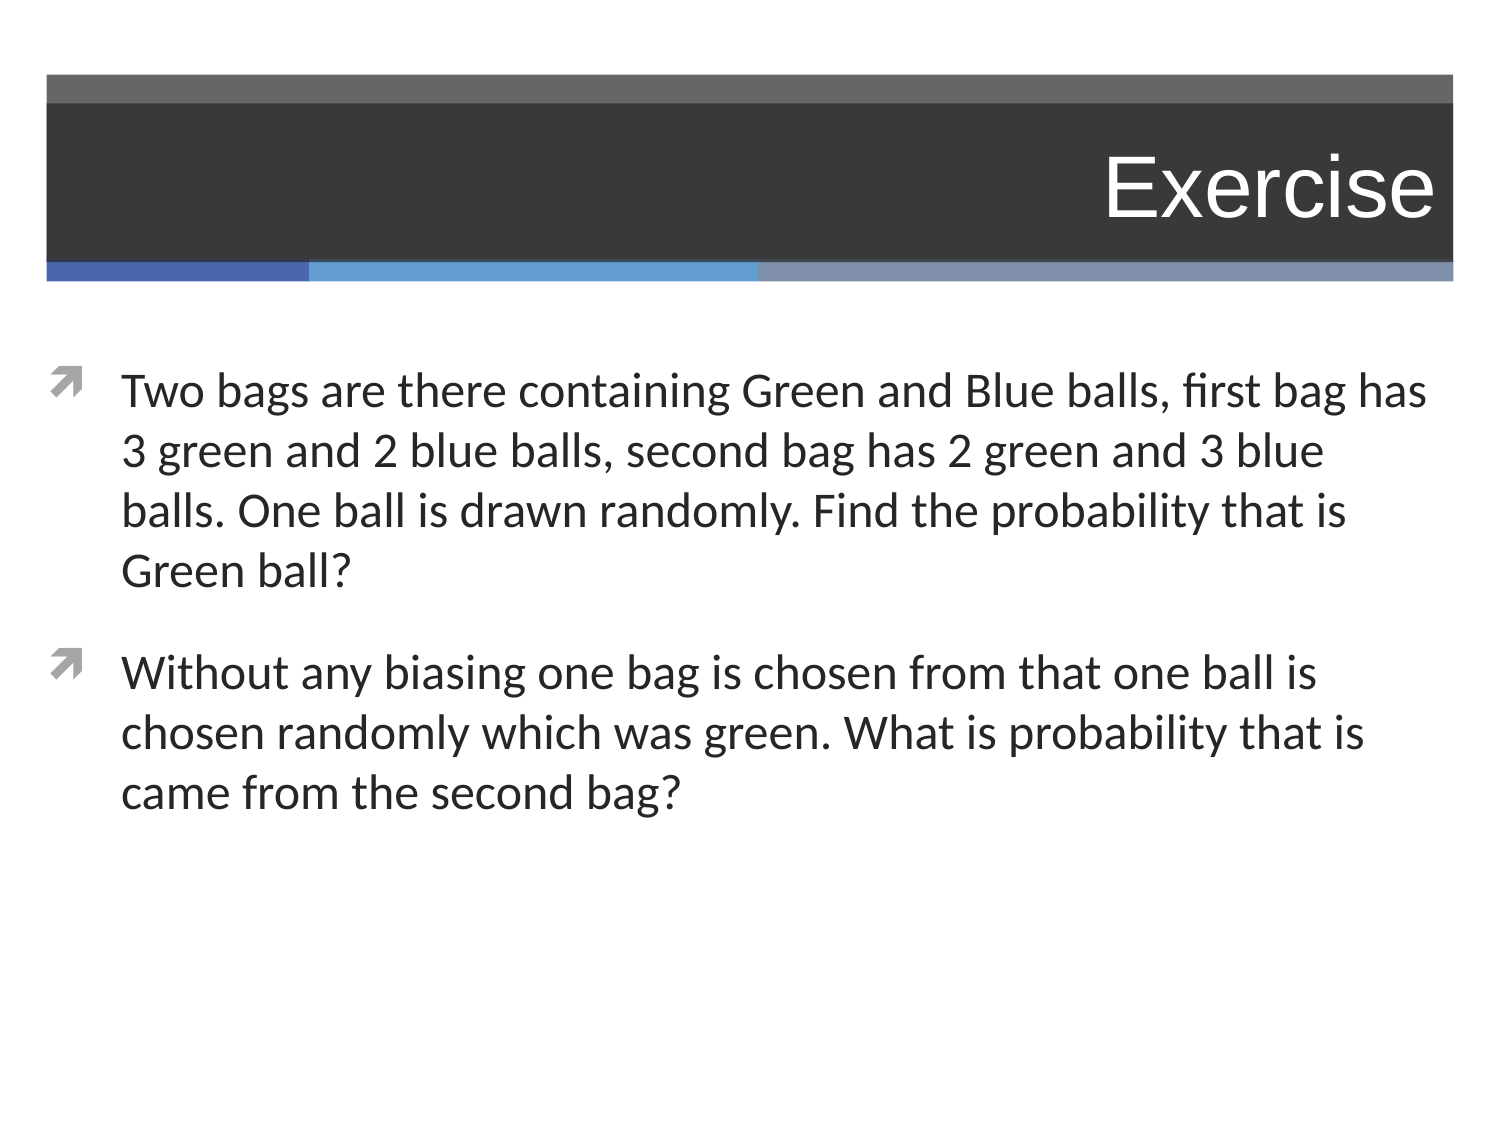

# Exercise
Two bags are there containing Green and Blue balls, first bag has 3 green and 2 blue balls, second bag has 2 green and 3 blue balls. One ball is drawn randomly. Find the probability that is Green ball?
Without any biasing one bag is chosen from that one ball is chosen randomly which was green. What is probability that is came from the second bag?